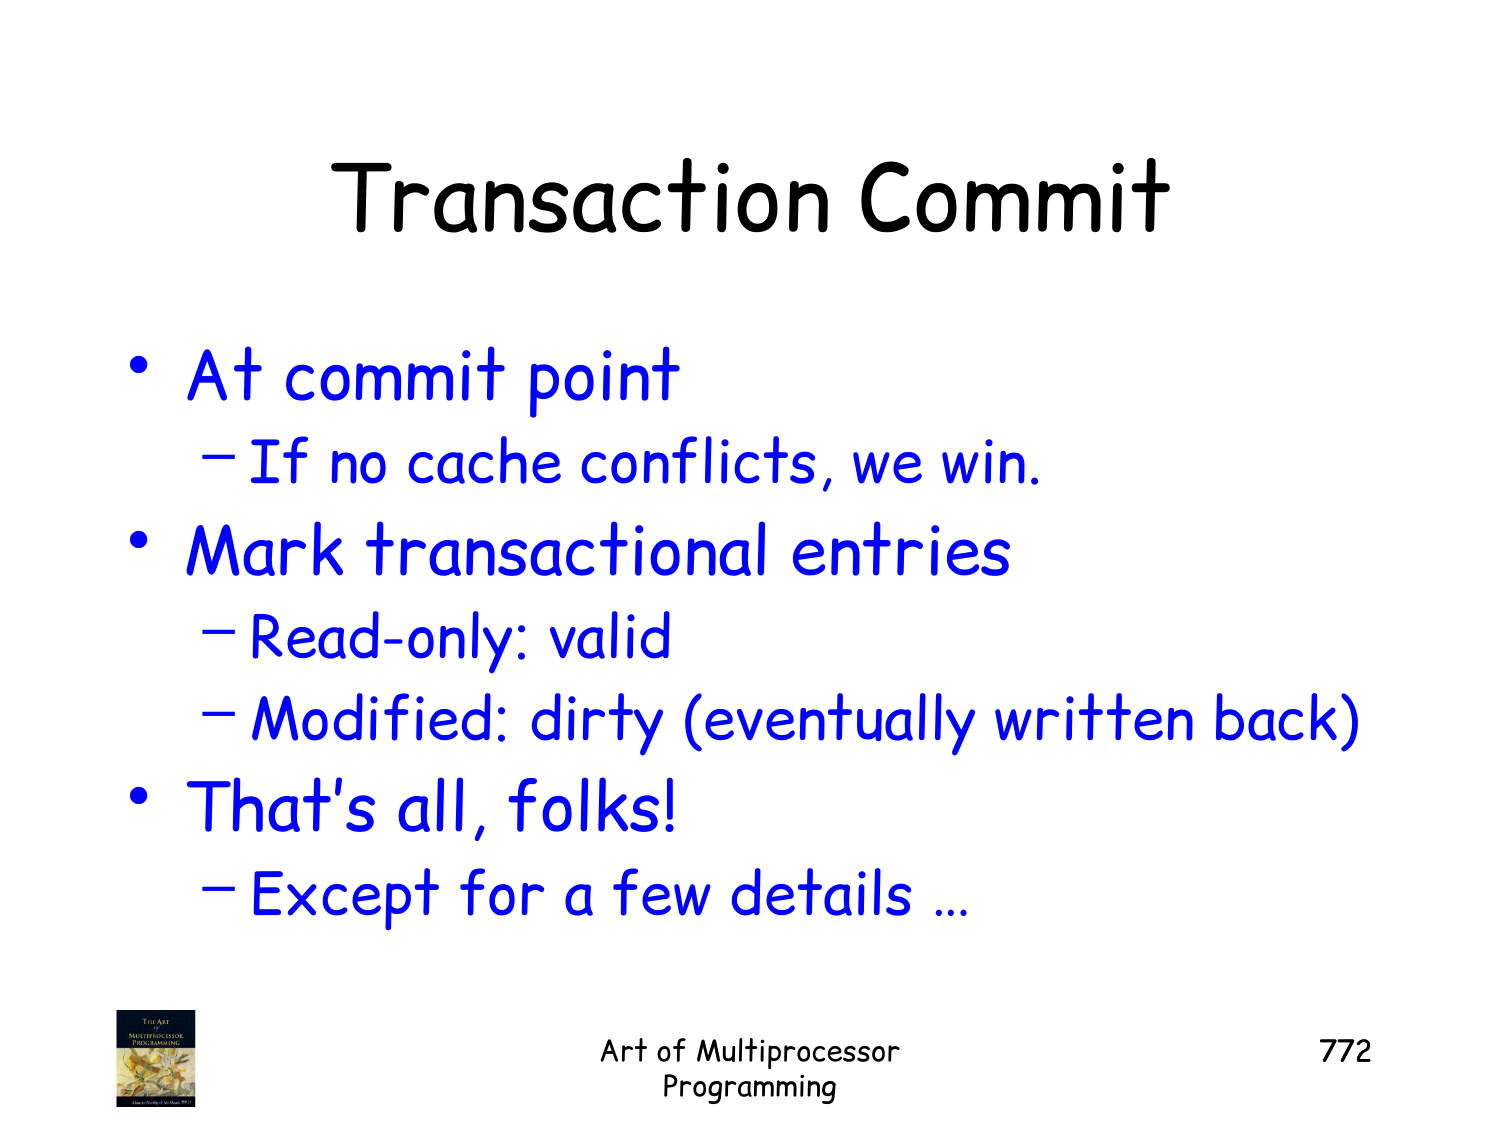

# Transaction Commit
At commit point
If no cache conflicts, we win.
Mark transactional entries
Read-only: valid
Modified: dirty (eventually written back)
That’s all, folks!
Except for a few details …
Art of Multiprocessor Programming
772
772